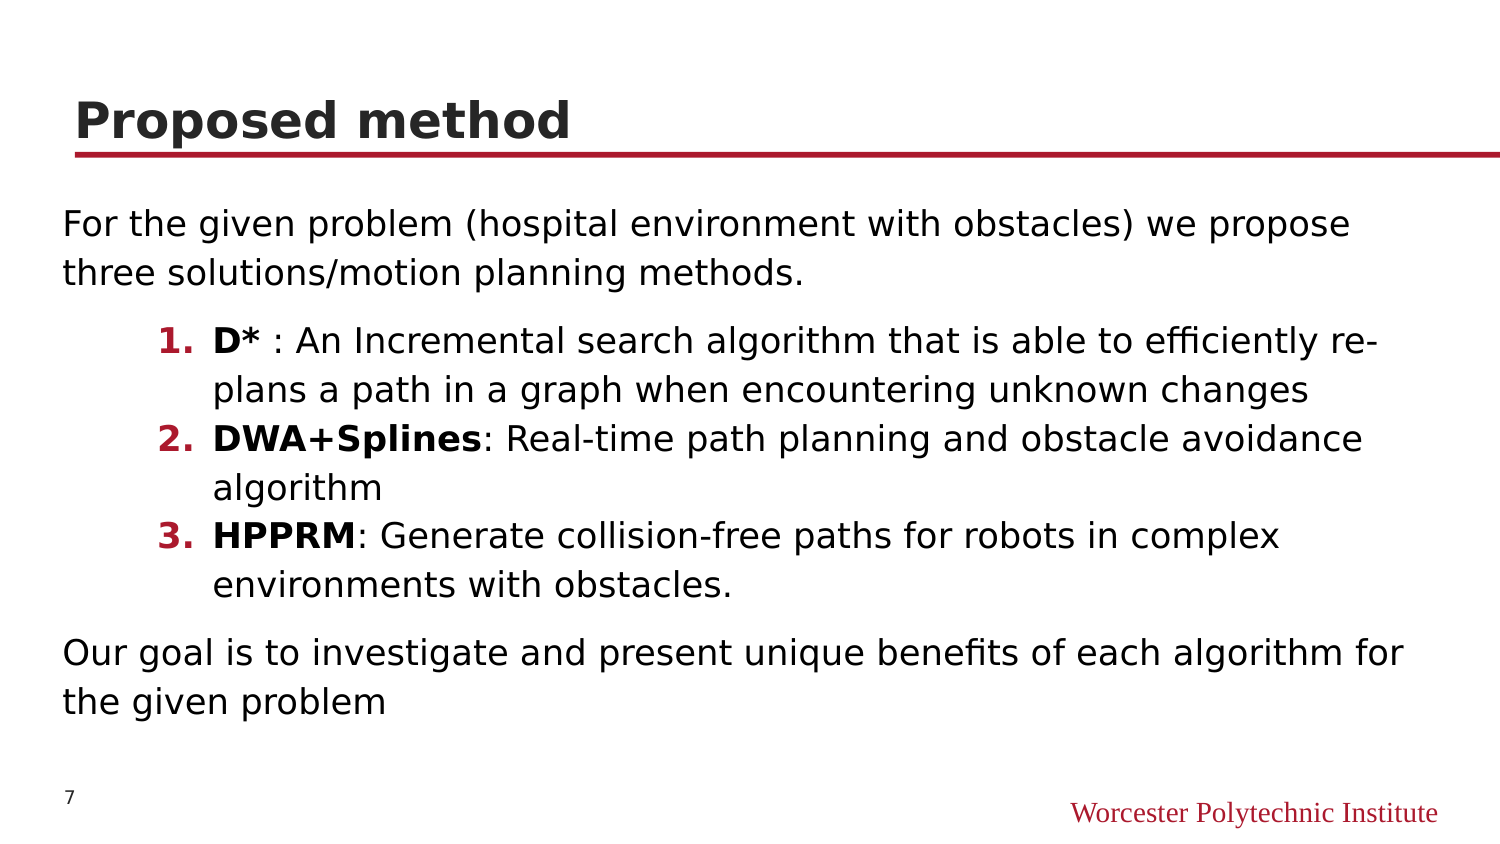

# Proposed method
For the given problem (hospital environment with obstacles) we propose three solutions/motion planning methods.
D* : An Incremental search algorithm that is able to efficiently re-plans a path in a graph when encountering unknown changes
DWA+Splines: Real-time path planning and obstacle avoidance algorithm
HPPRM: Generate collision-free paths for robots in complex environments with obstacles.
Our goal is to investigate and present unique benefits of each algorithm for the given problem
7